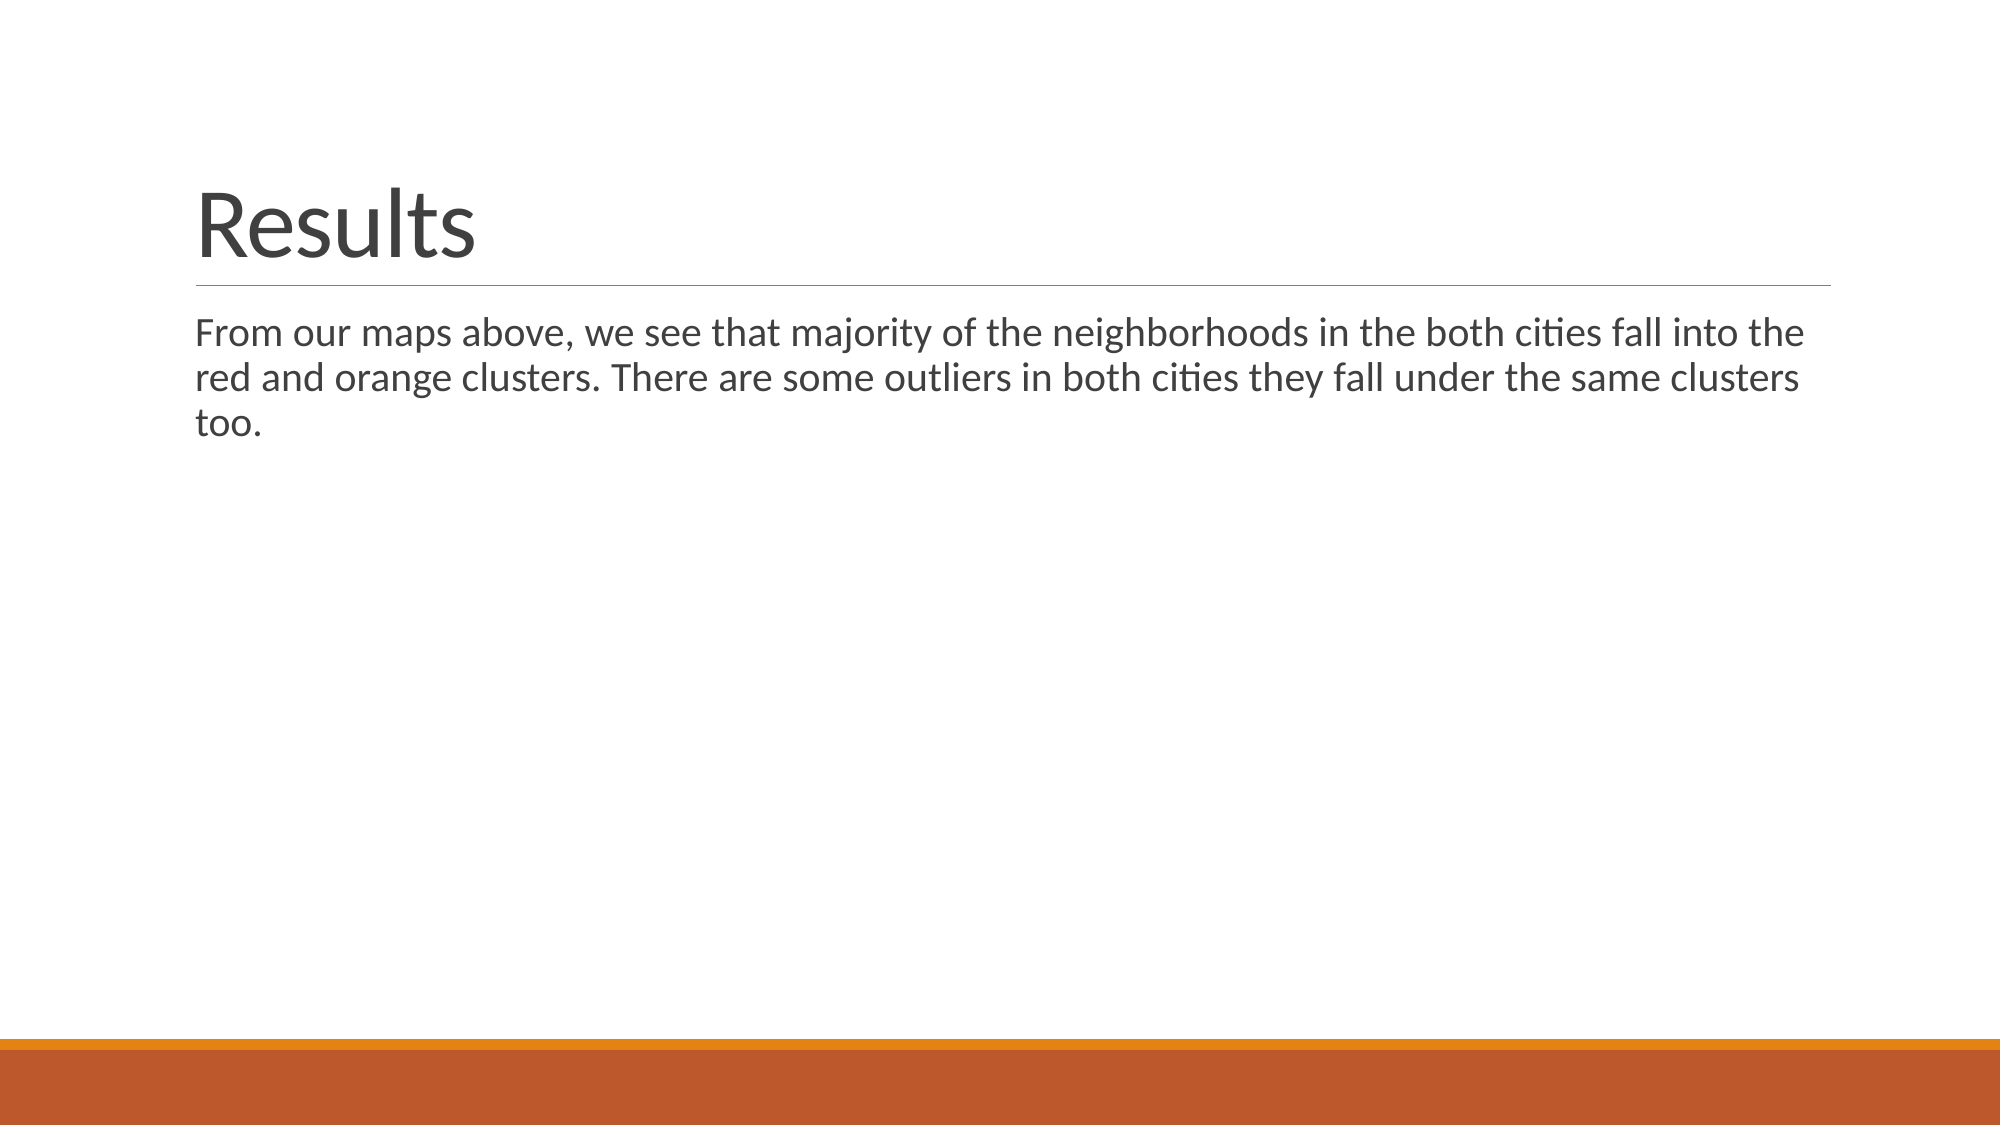

# Results
From our maps above, we see that majority of the neighborhoods in the both cities fall into the red and orange clusters. There are some outliers in both cities they fall under the same clusters too.